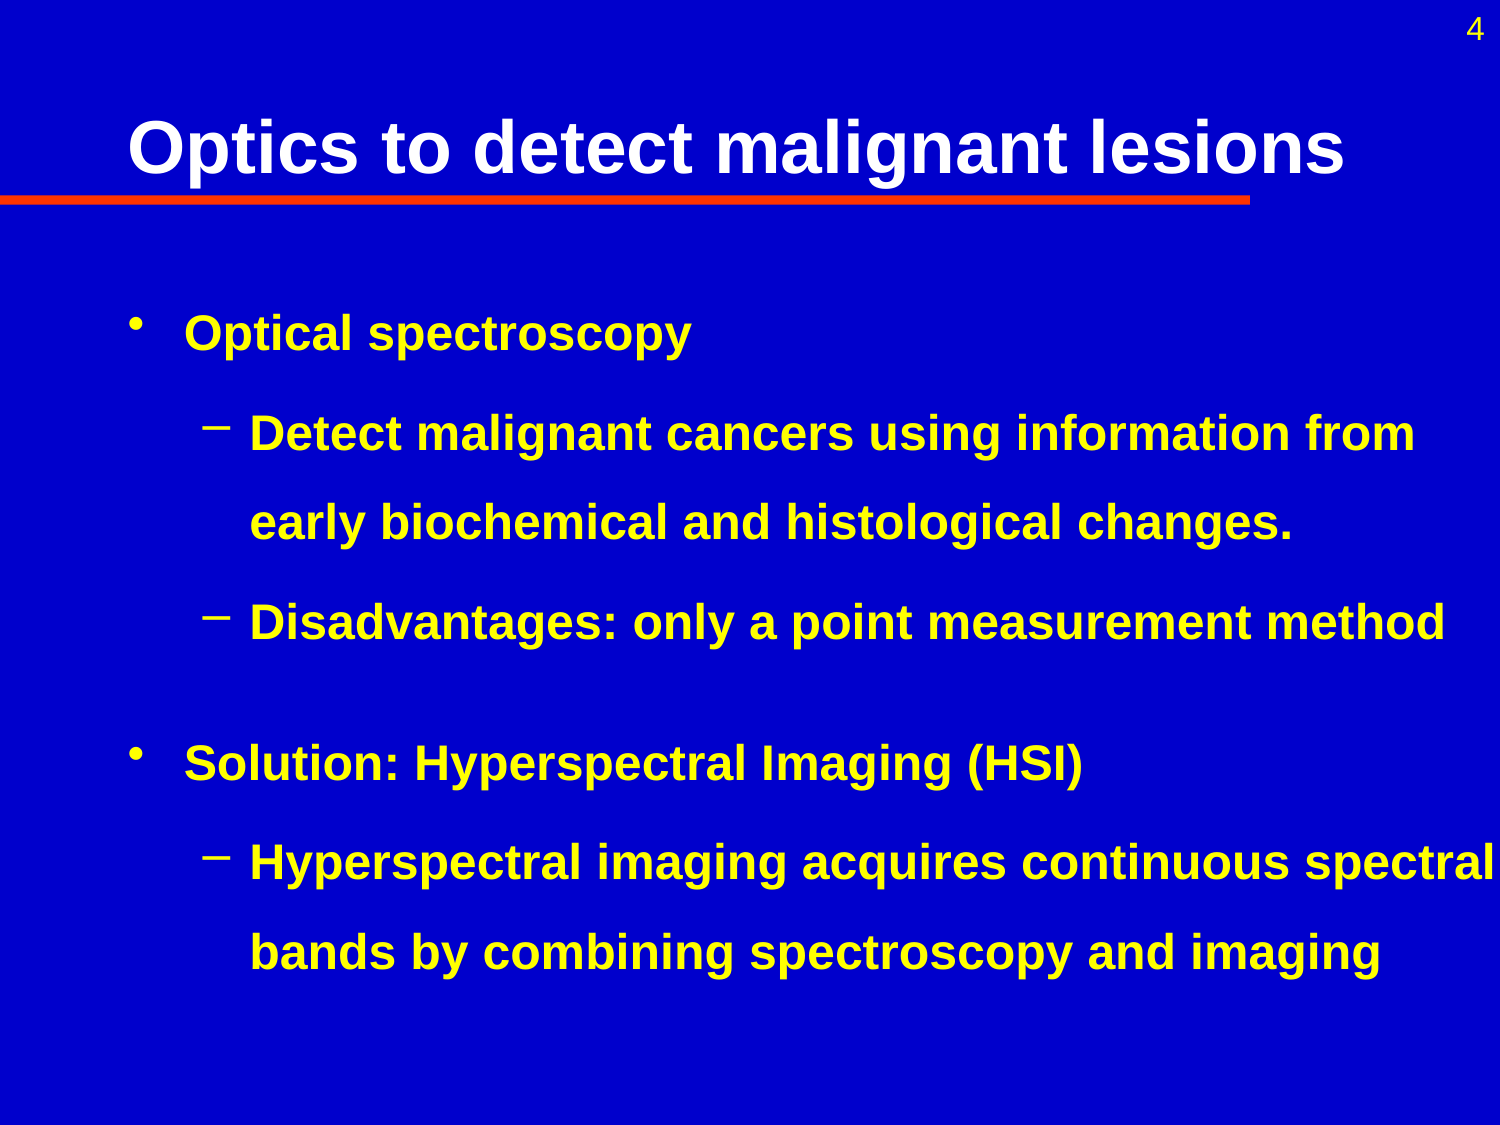

4
# Optics to detect malignant lesions
Optical spectroscopy
Detect malignant cancers using information from early biochemical and histological changes.
Disadvantages: only a point measurement method
Solution: Hyperspectral Imaging (HSI)
Hyperspectral imaging acquires continuous spectral bands by combining spectroscopy and imaging